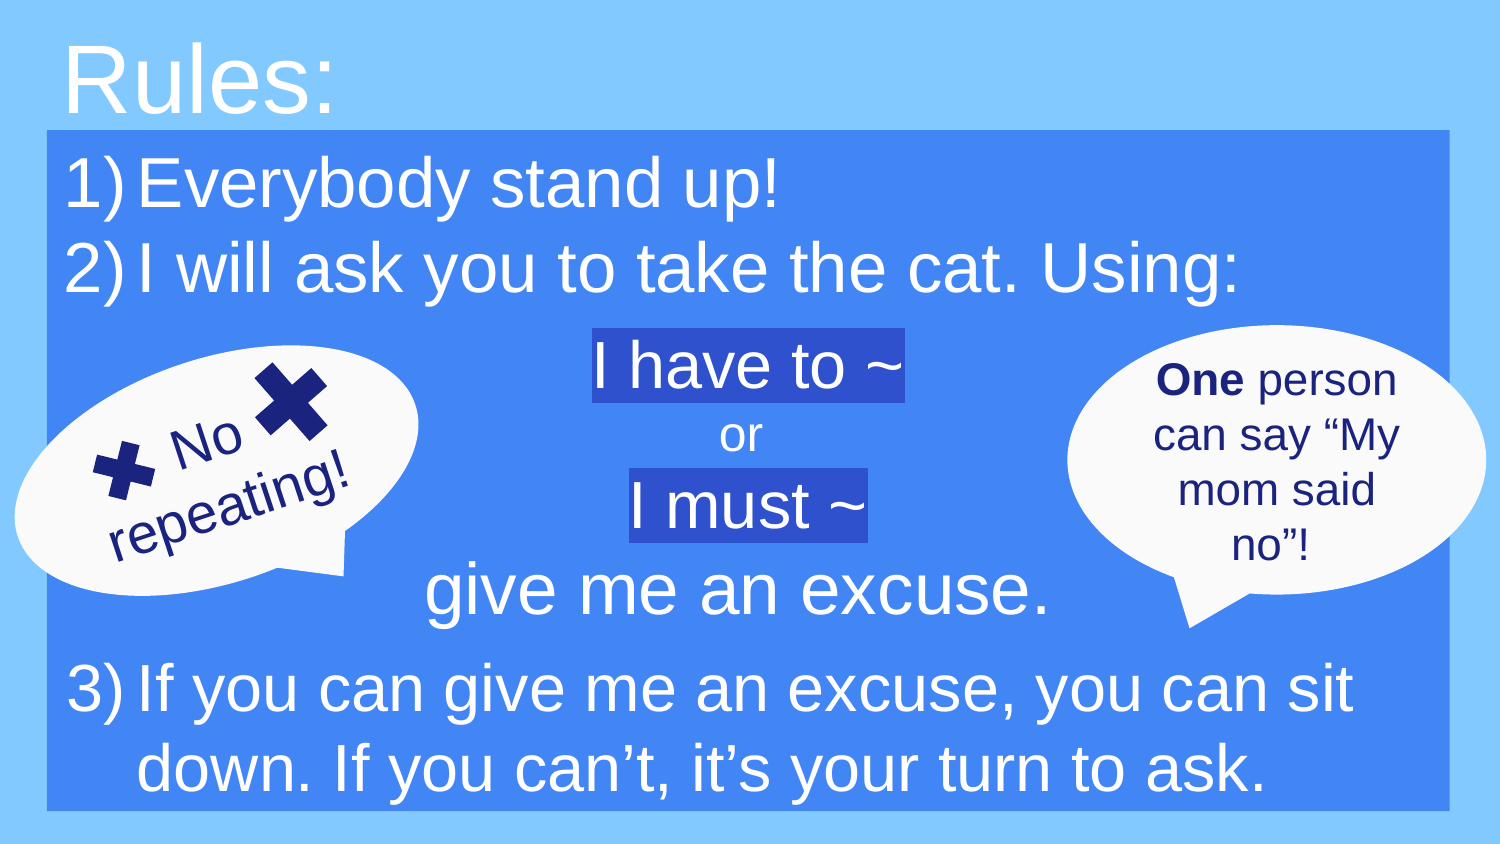

# Rules:
Everybody stand up!
I will ask you to take the cat. Using:

I have to ~
or
I must ~
give me an excuse.

If you can give me an excuse, you can sit down. If you can’t, it’s your turn to ask.
One person can say “My mom said no”!

No repeating!